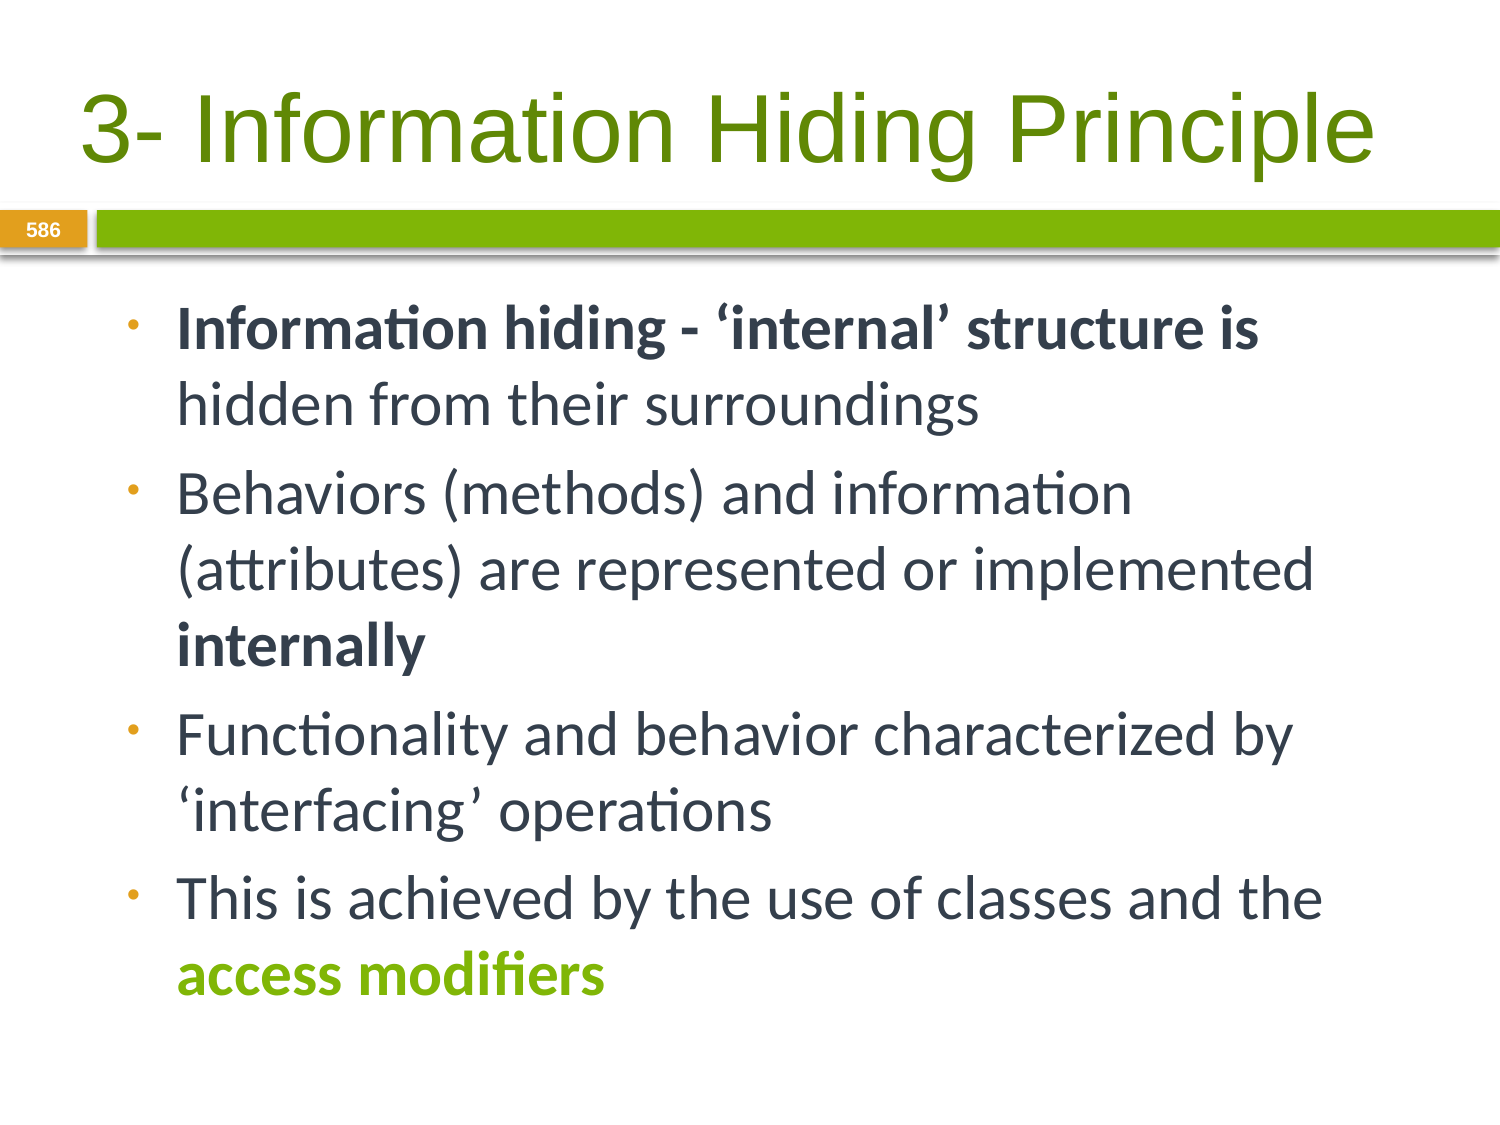

# 3- Information Hiding Principle
586
Information hiding - ‘internal’ structure is hidden from their surroundings
Behaviors (methods) and information (attributes) are represented or implemented internally
Functionality and behavior characterized by ‘interfacing’ operations
This is achieved by the use of classes and the access modifiers